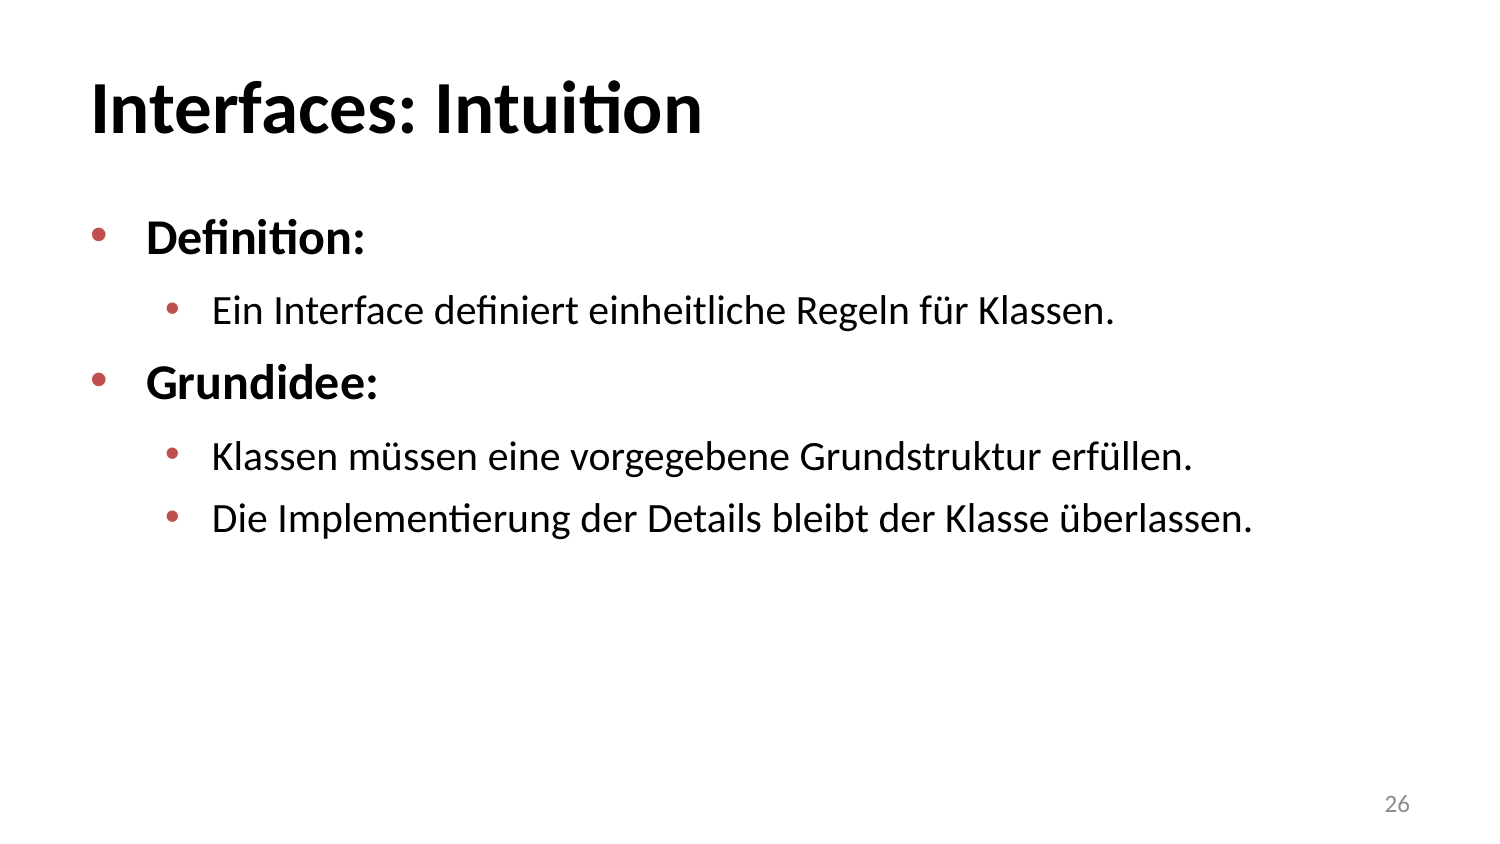

# Interfaces: Intuition
Definition:
Ein Interface definiert einheitliche Regeln für Klassen.
Grundidee:
Klassen müssen eine vorgegebene Grundstruktur erfüllen.
Die Implementierung der Details bleibt der Klasse überlassen.
26